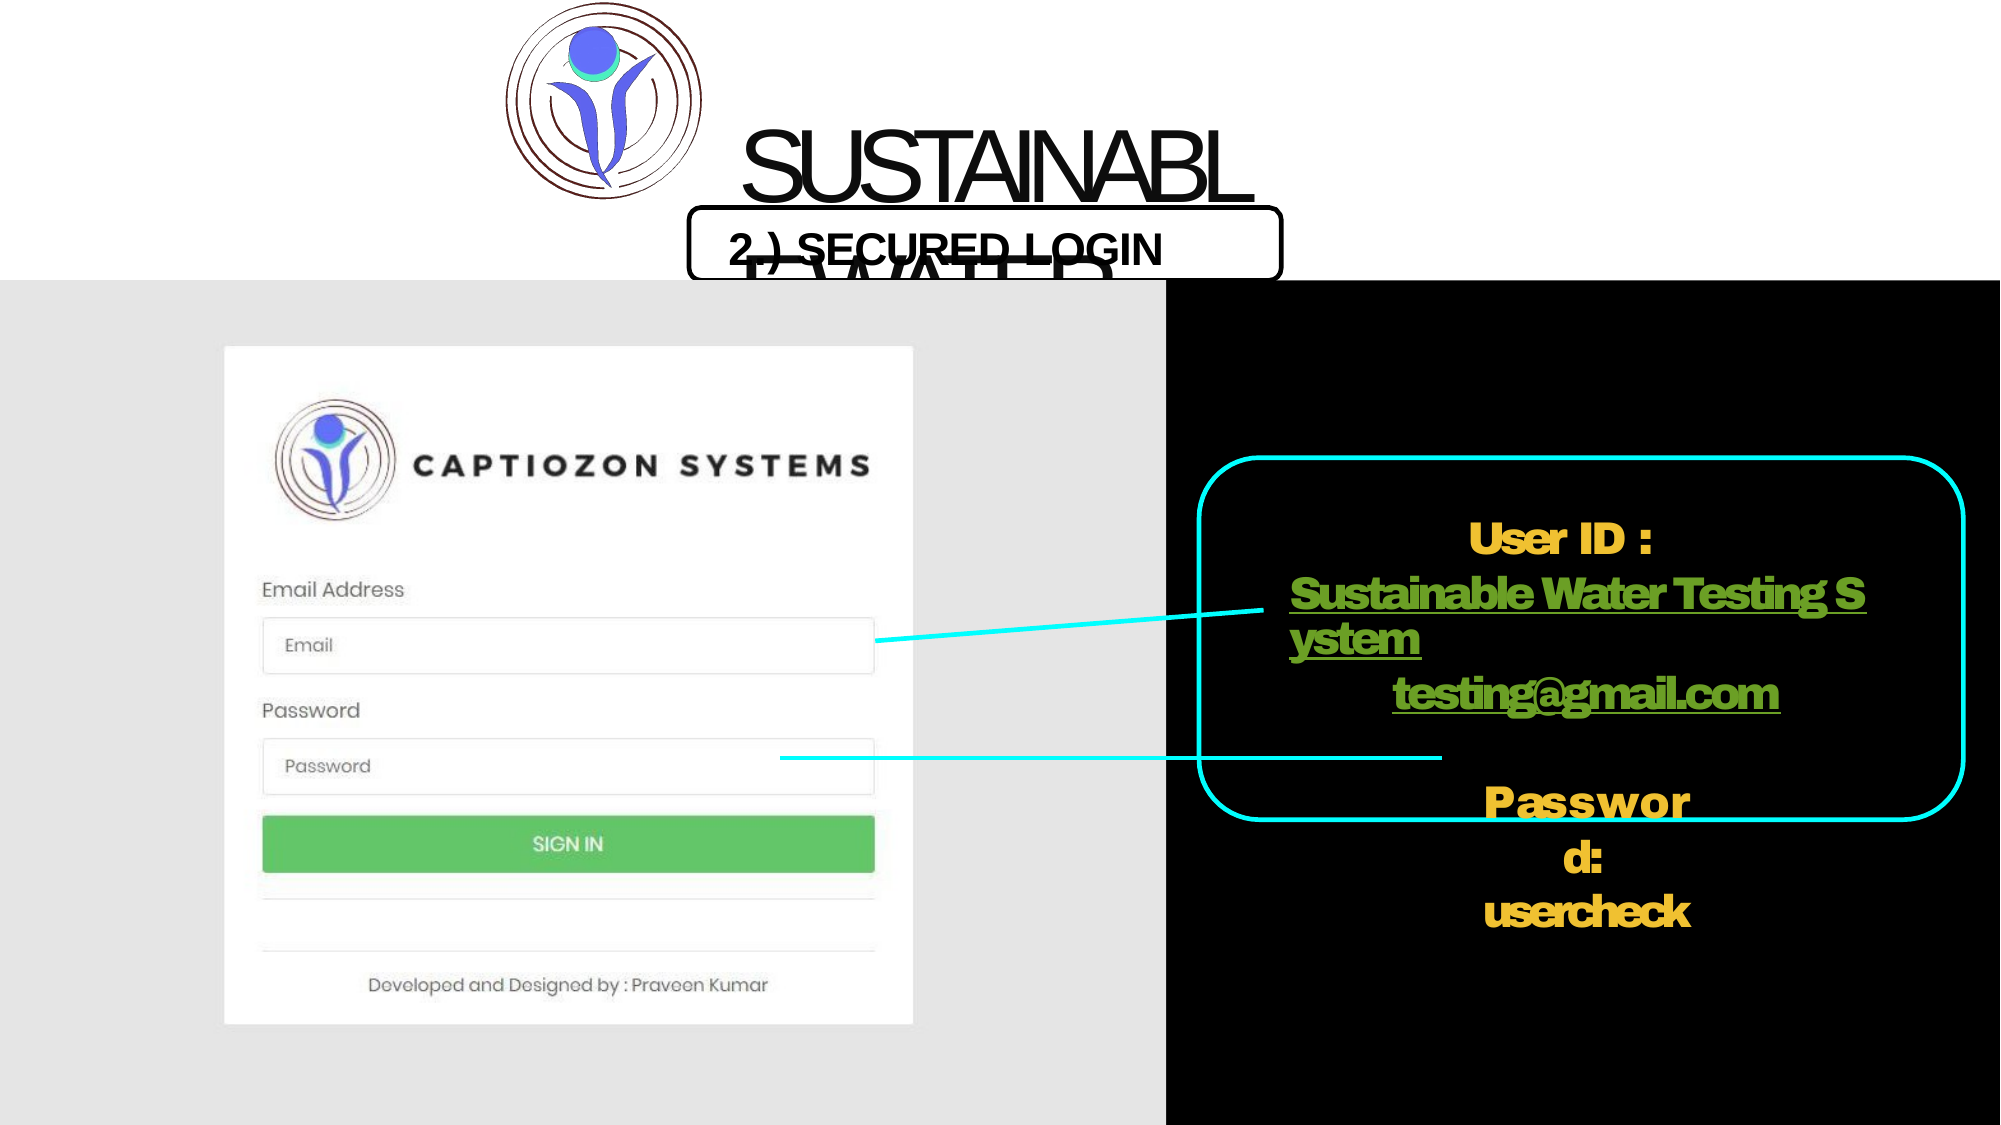

# Sustainable Water Testing System

2.) SECURED LOGIN
User ID :     Sustainable Water Testing Systemtesting@gmail.com
Password:  usercheck